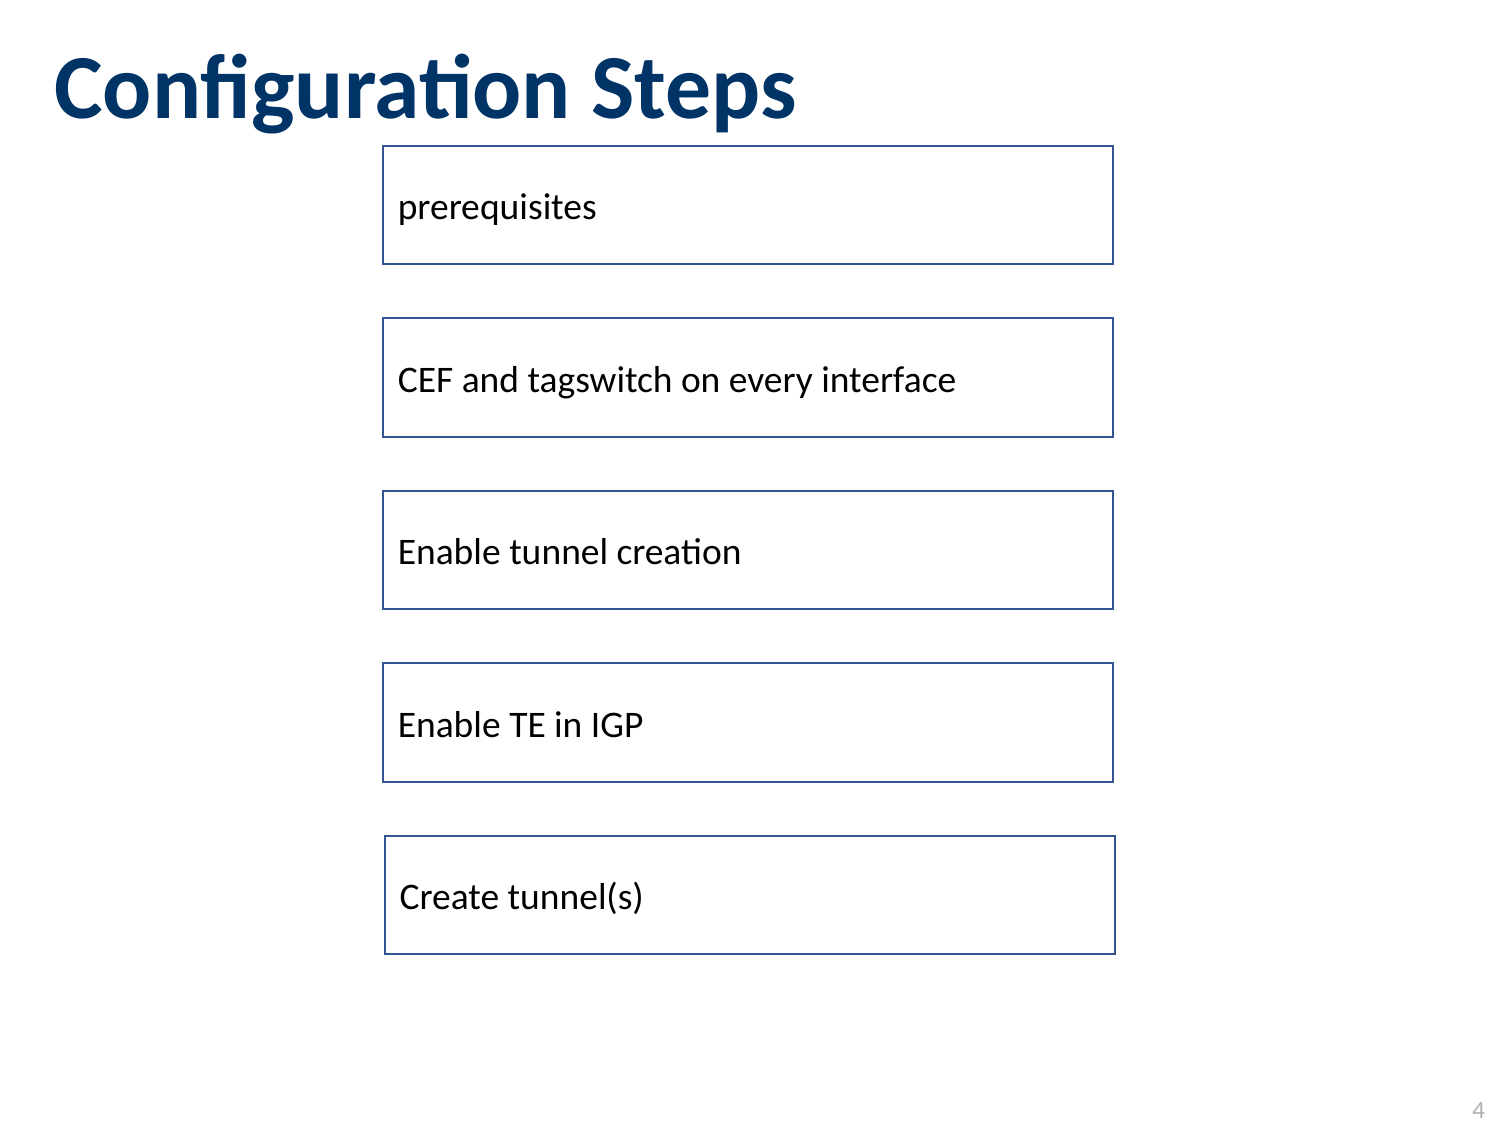

# Configuration Steps
prerequisites
CEF and tagswitch on every interface
Enable tunnel creation
Enable TE in IGP
Create tunnel(s)
4